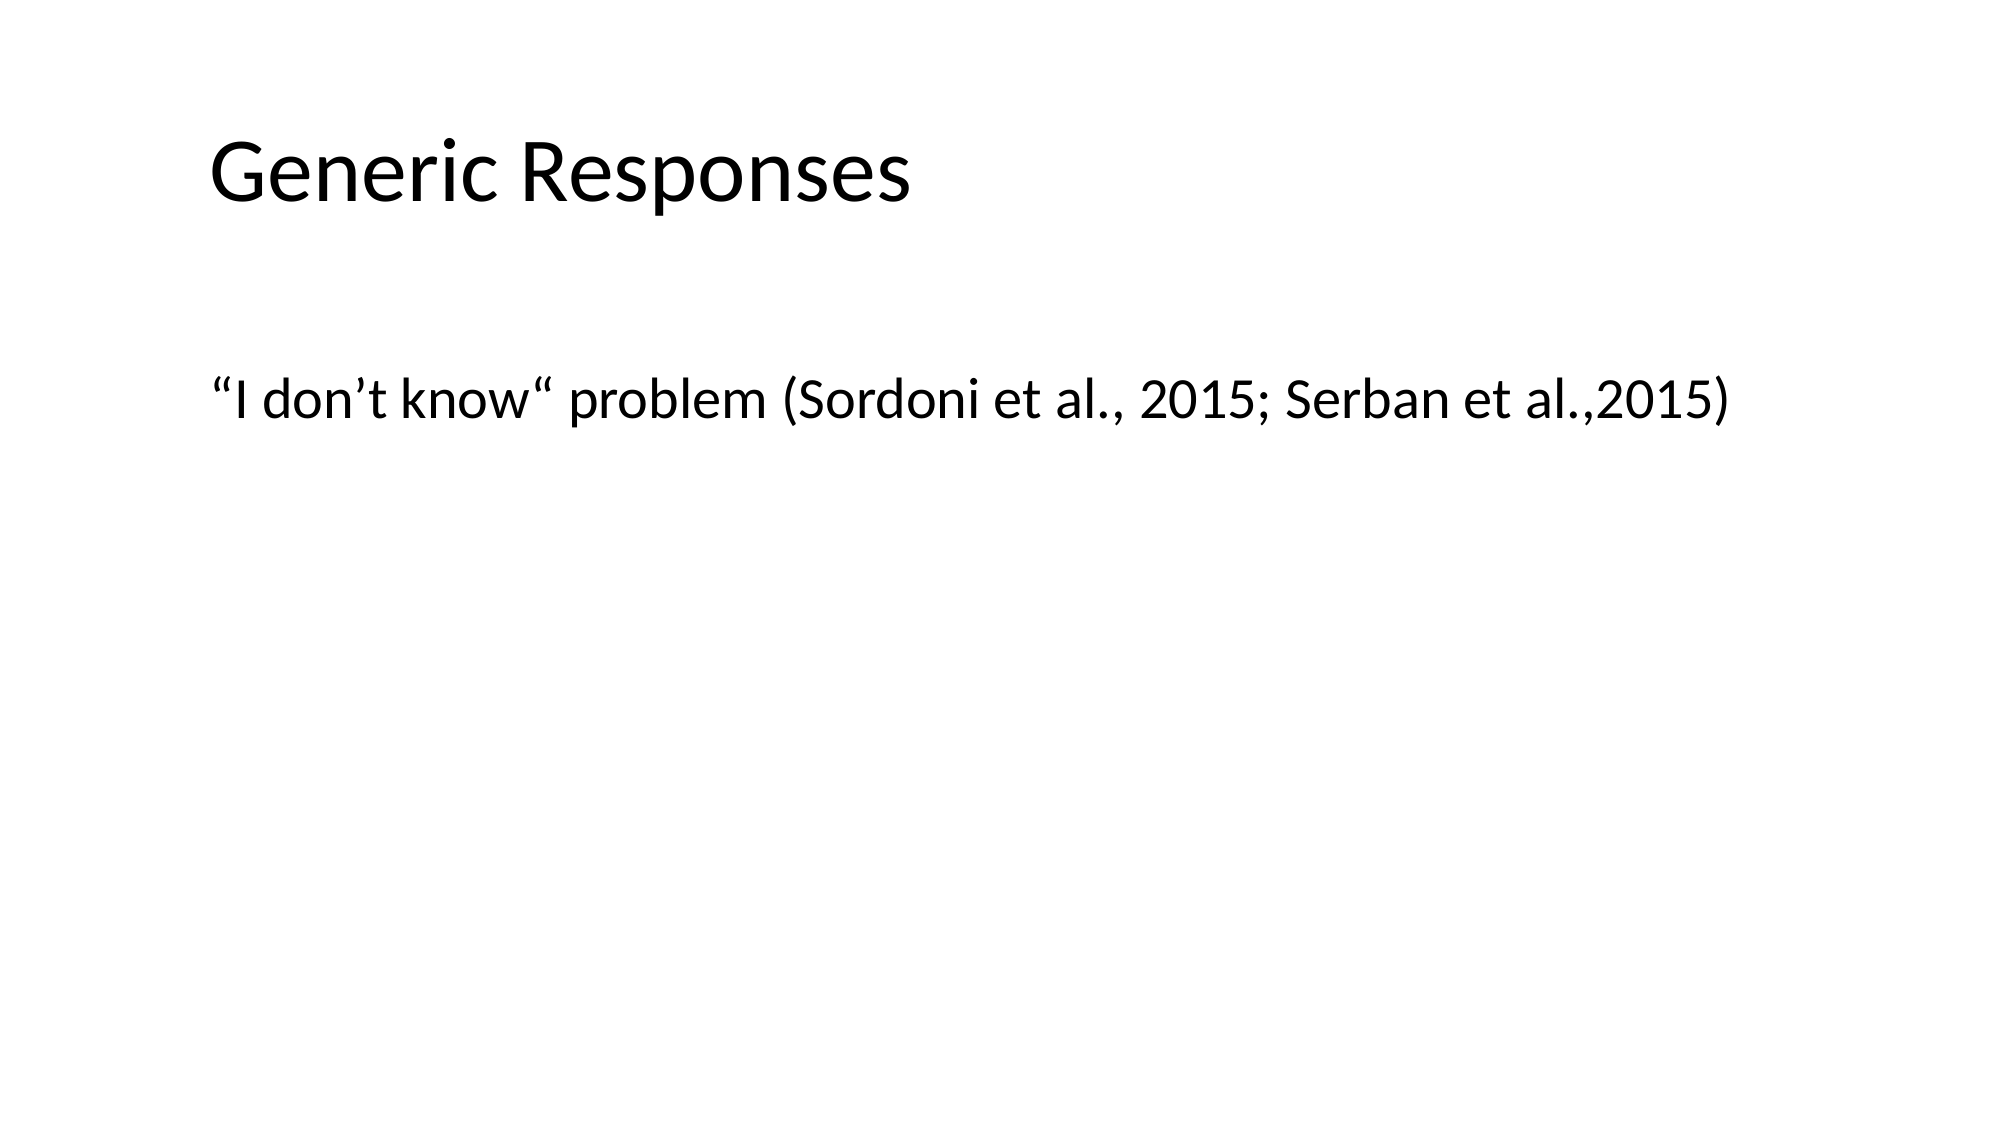

Generic Responses
“I don’t know“ problem (Sordoni et al., 2015; Serban et al.,2015)